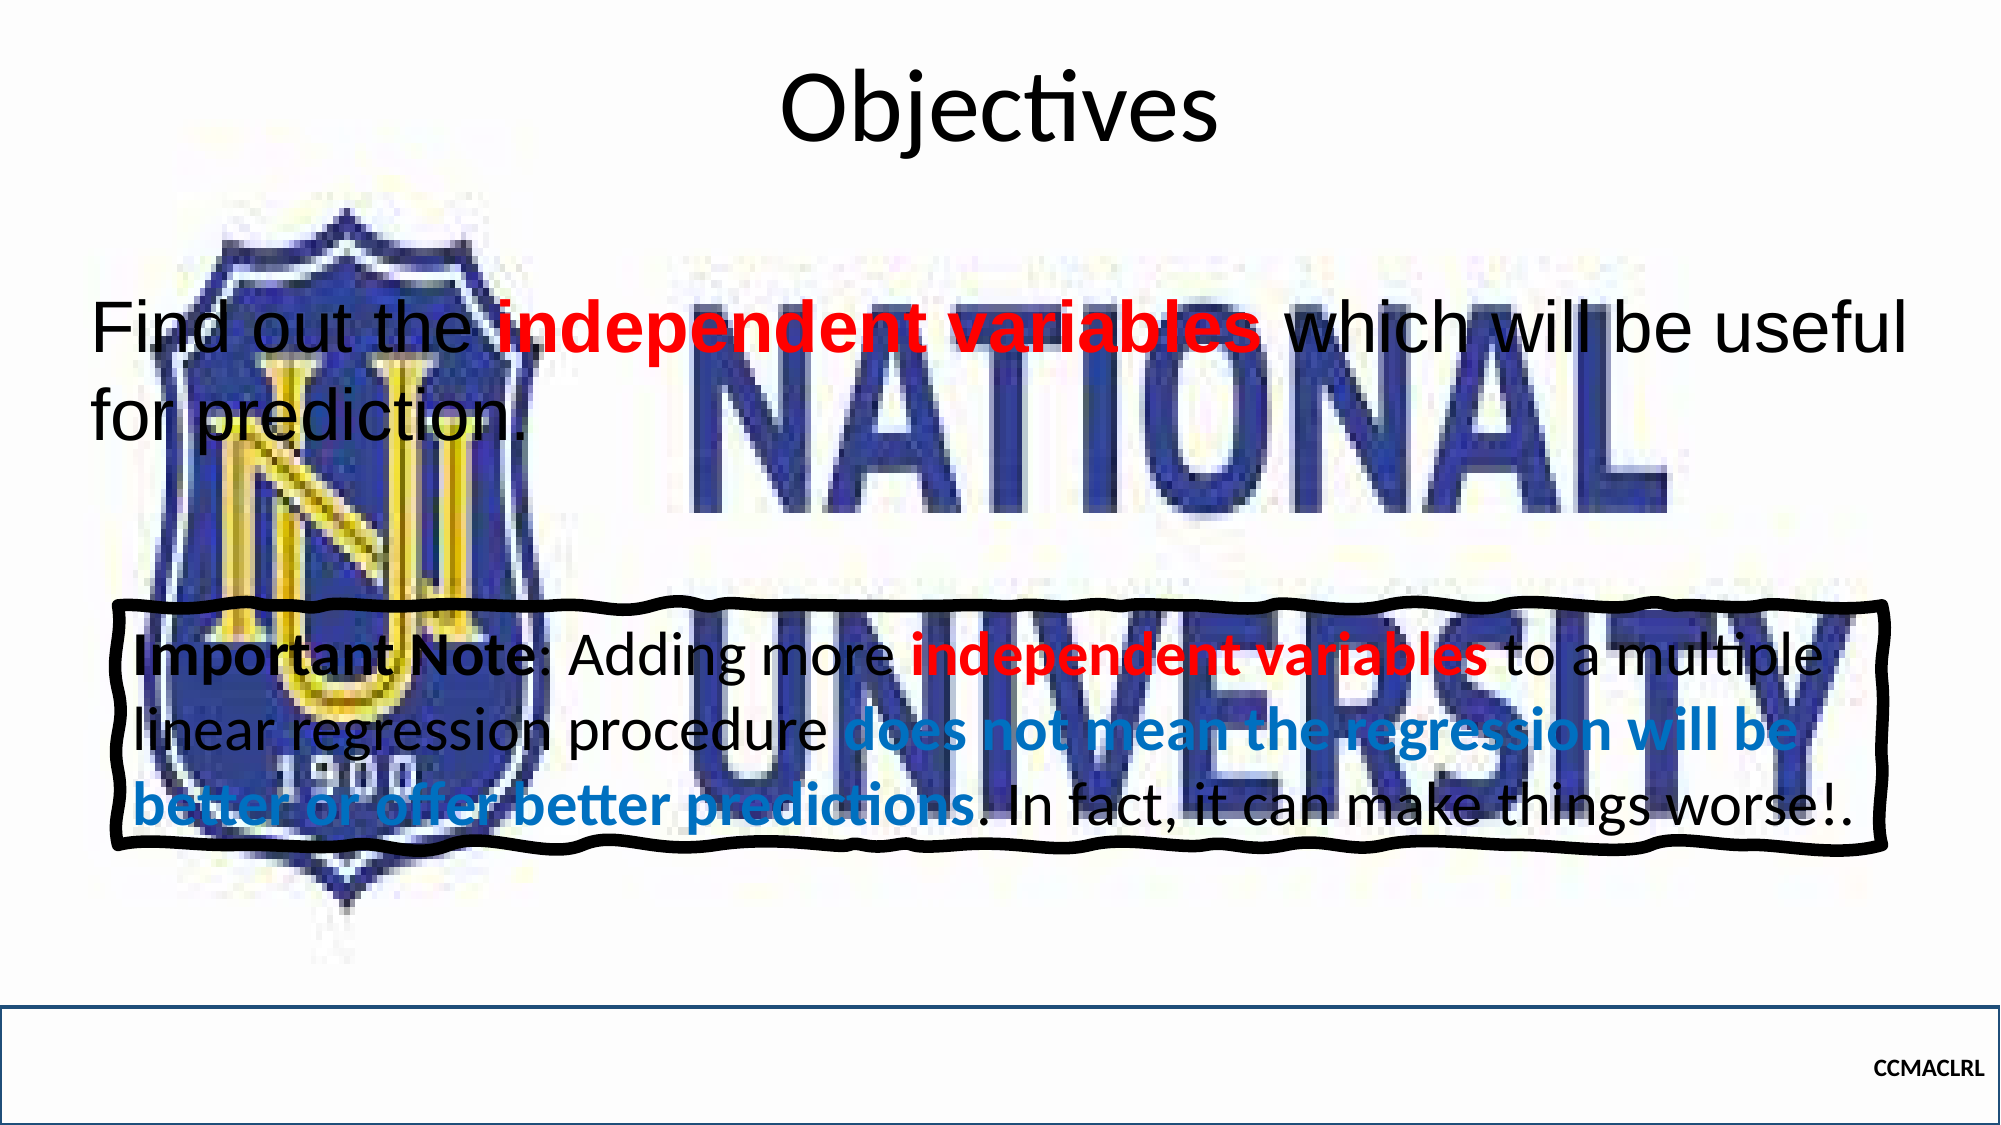

# Objectives

Find out the independent variables which will be useful for prediction.
Important Note: Adding more independent variables to a multiple linear regression procedure does not mean the regression will be better or offer better predictions. In fact, it can make things worse!.
CCMACLRL